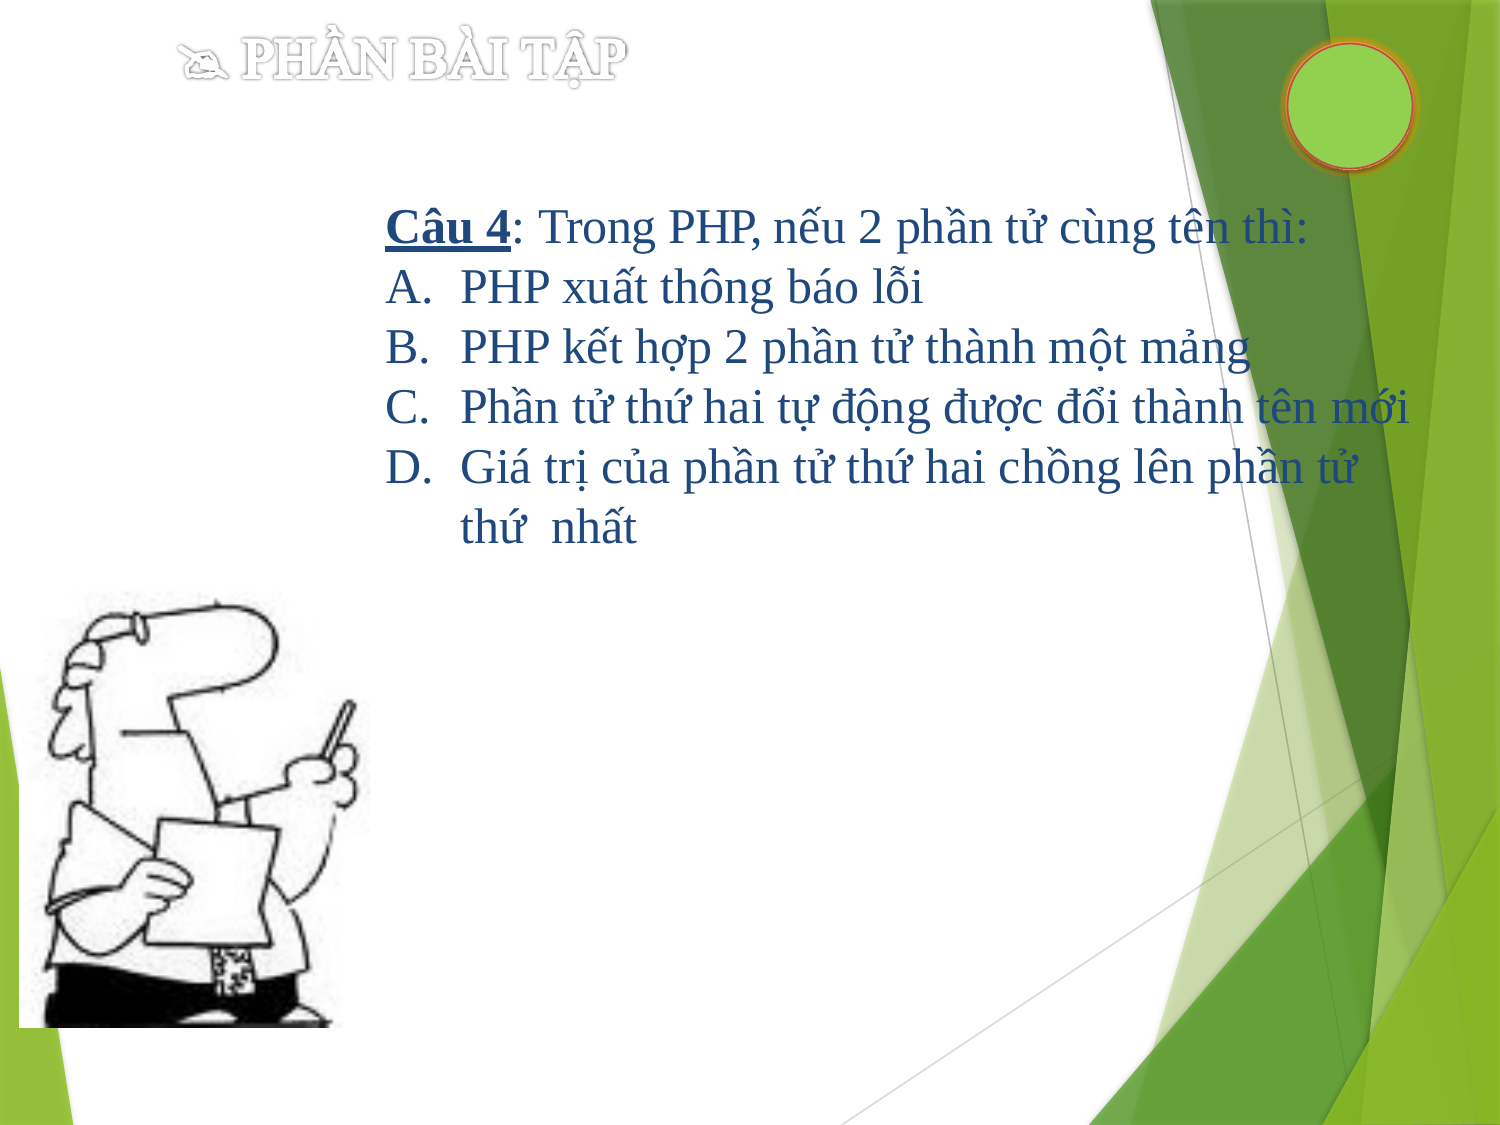

Câu 4: Trong PHP, nếu 2 phần tử cùng tên thì:
PHP xuất thông báo lỗi
PHP kết hợp 2 phần tử thành một mảng
Phần tử thứ hai tự động được đổi thành tên mới
Giá trị của phần tử thứ hai chồng lên phần tử thứ  nhất